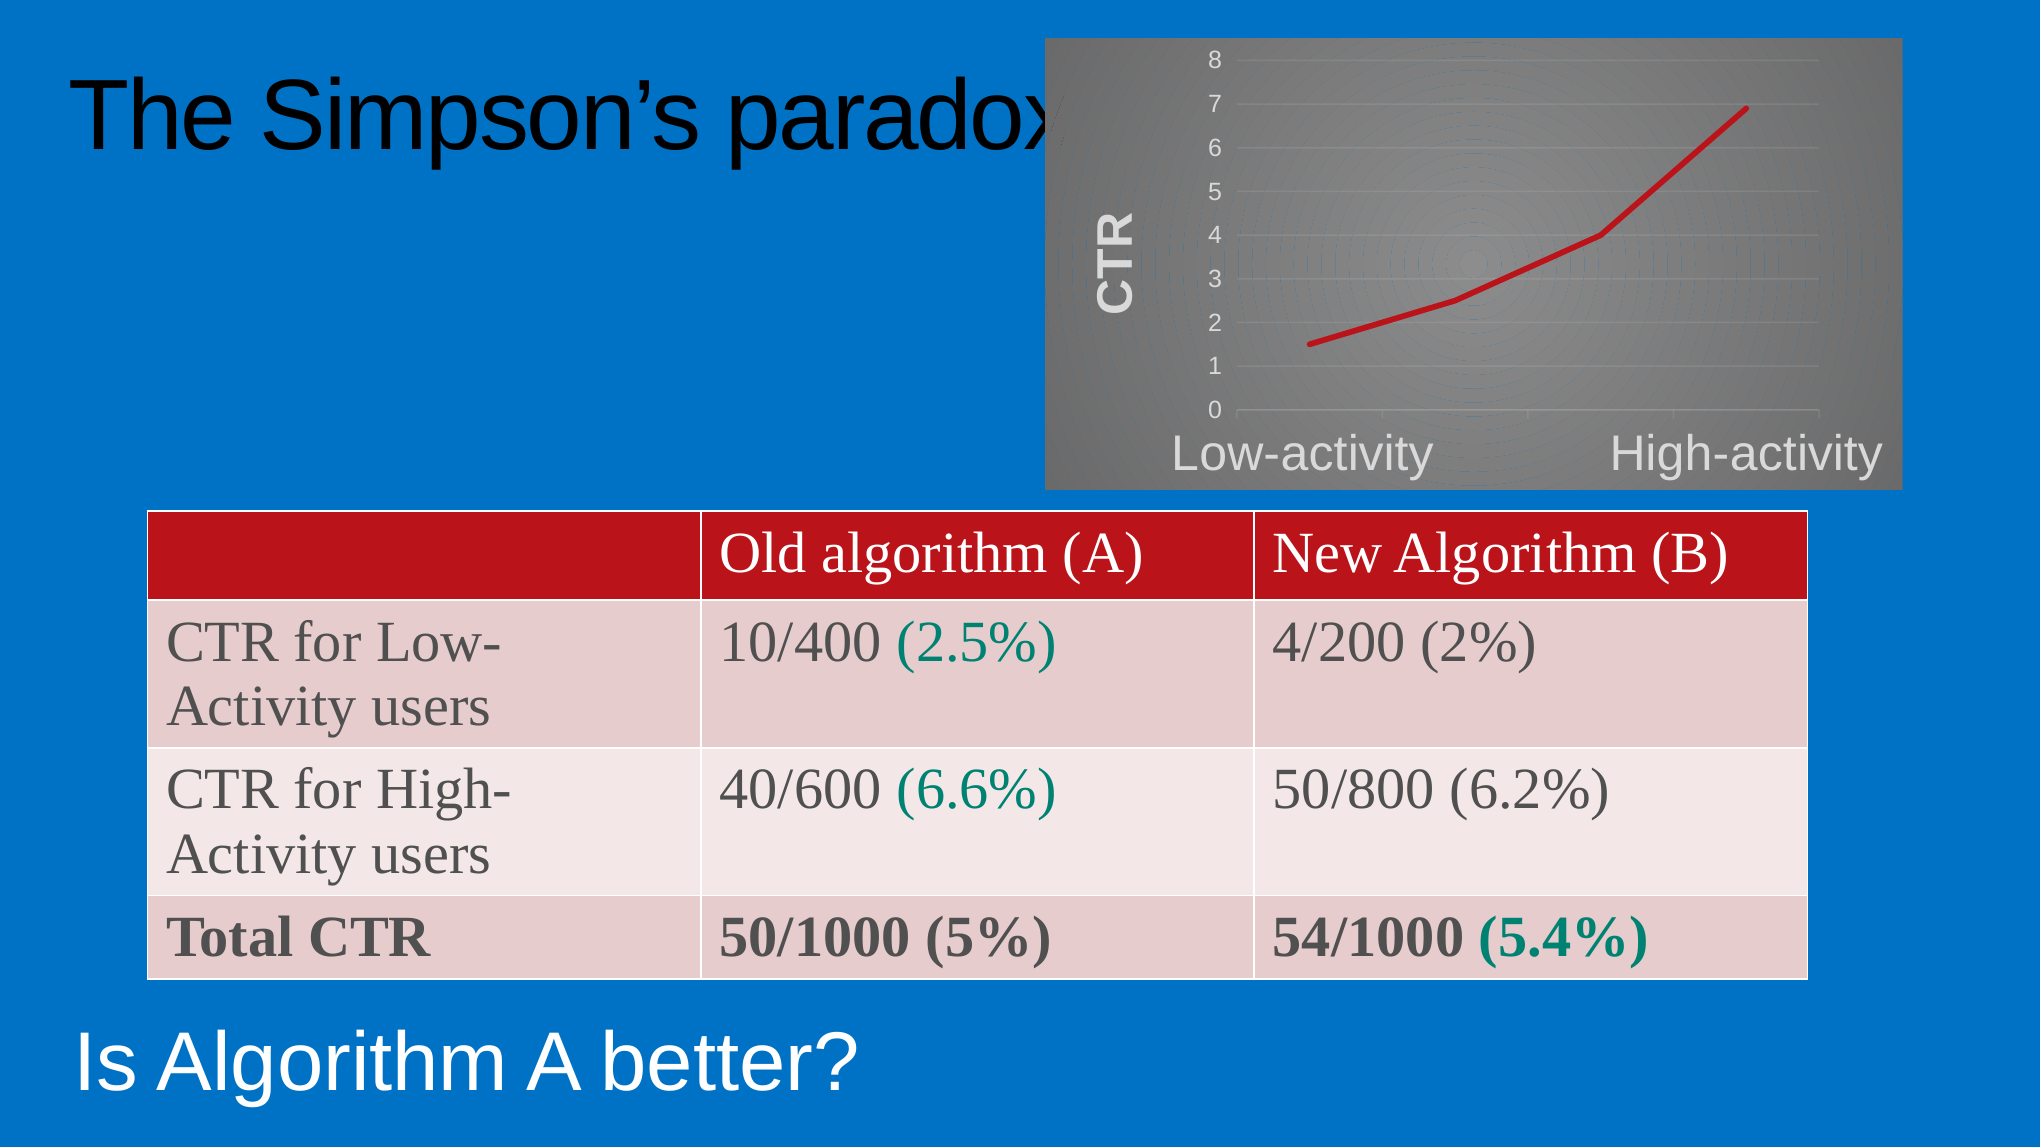

### Chart

| Category | CTR |
|---|---|
| Low-activity  | 1.5 |
|  | 2.5 |
|  | 4.0 |
| High-activity | 6.9 |
# The Simpson’s paradox
|  | Old algorithm (A) | New Algorithm (B) |
| --- | --- | --- |
| CTR for Low-Activity users | 10/400 (2.5%) | 4/200 (2%) |
| CTR for High-Activity users | 40/600 (6.6%) | 50/800 (6.2%) |
| Total CTR | 50/1000 (5%) | 54/1000 (5.4%) |
Is Algorithm A better?